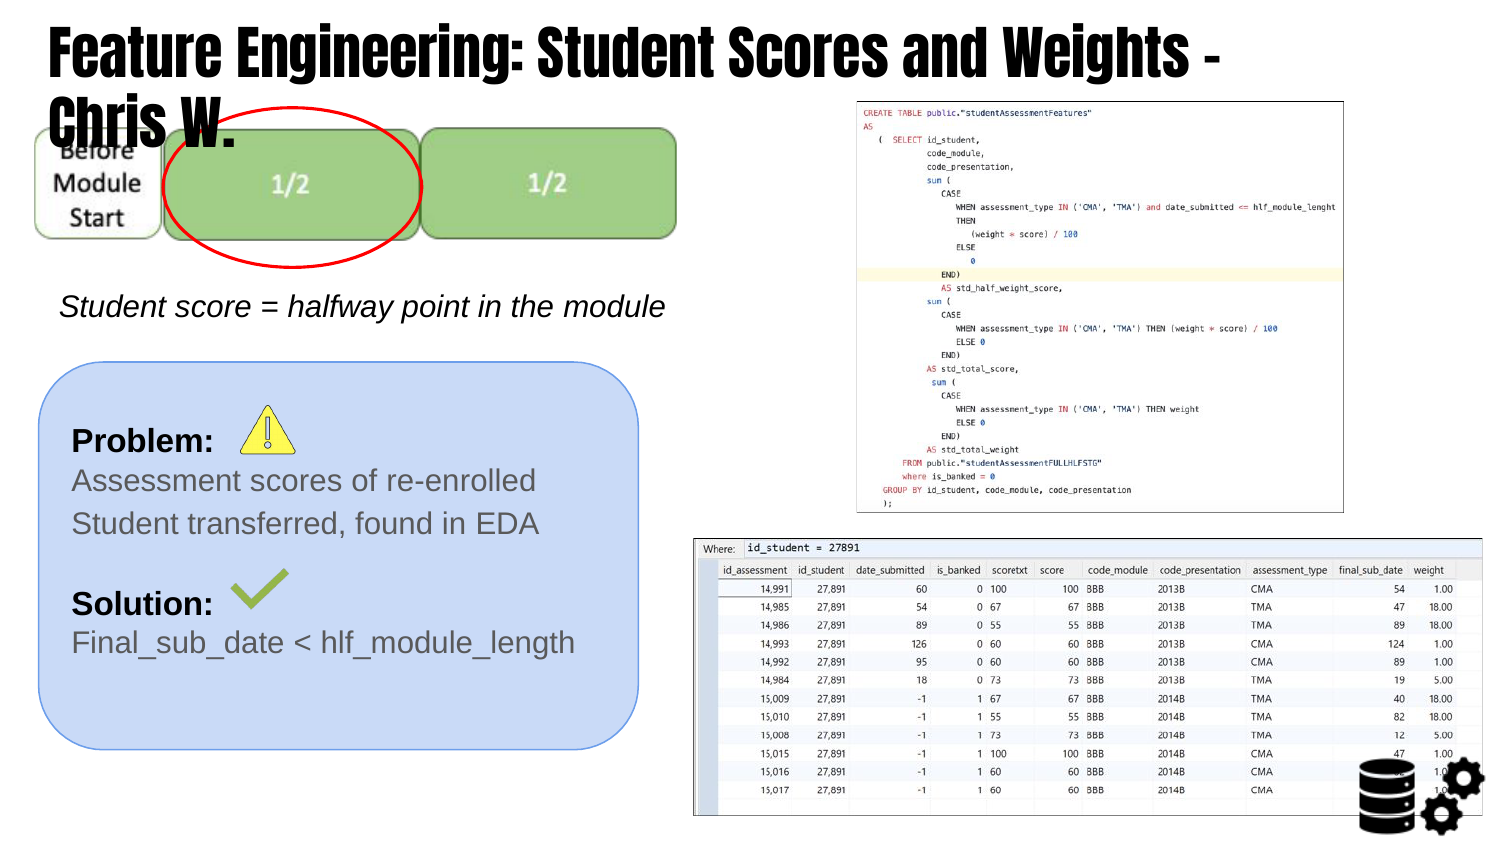

# Feature Engineering: Student Scores and Weights – Chris W.

Student score = halfway point in the module

Problem:
Assessment scores of re-enrolled
Student transferred, found in EDA

Solution:
Final_sub_date < hlf_module_length